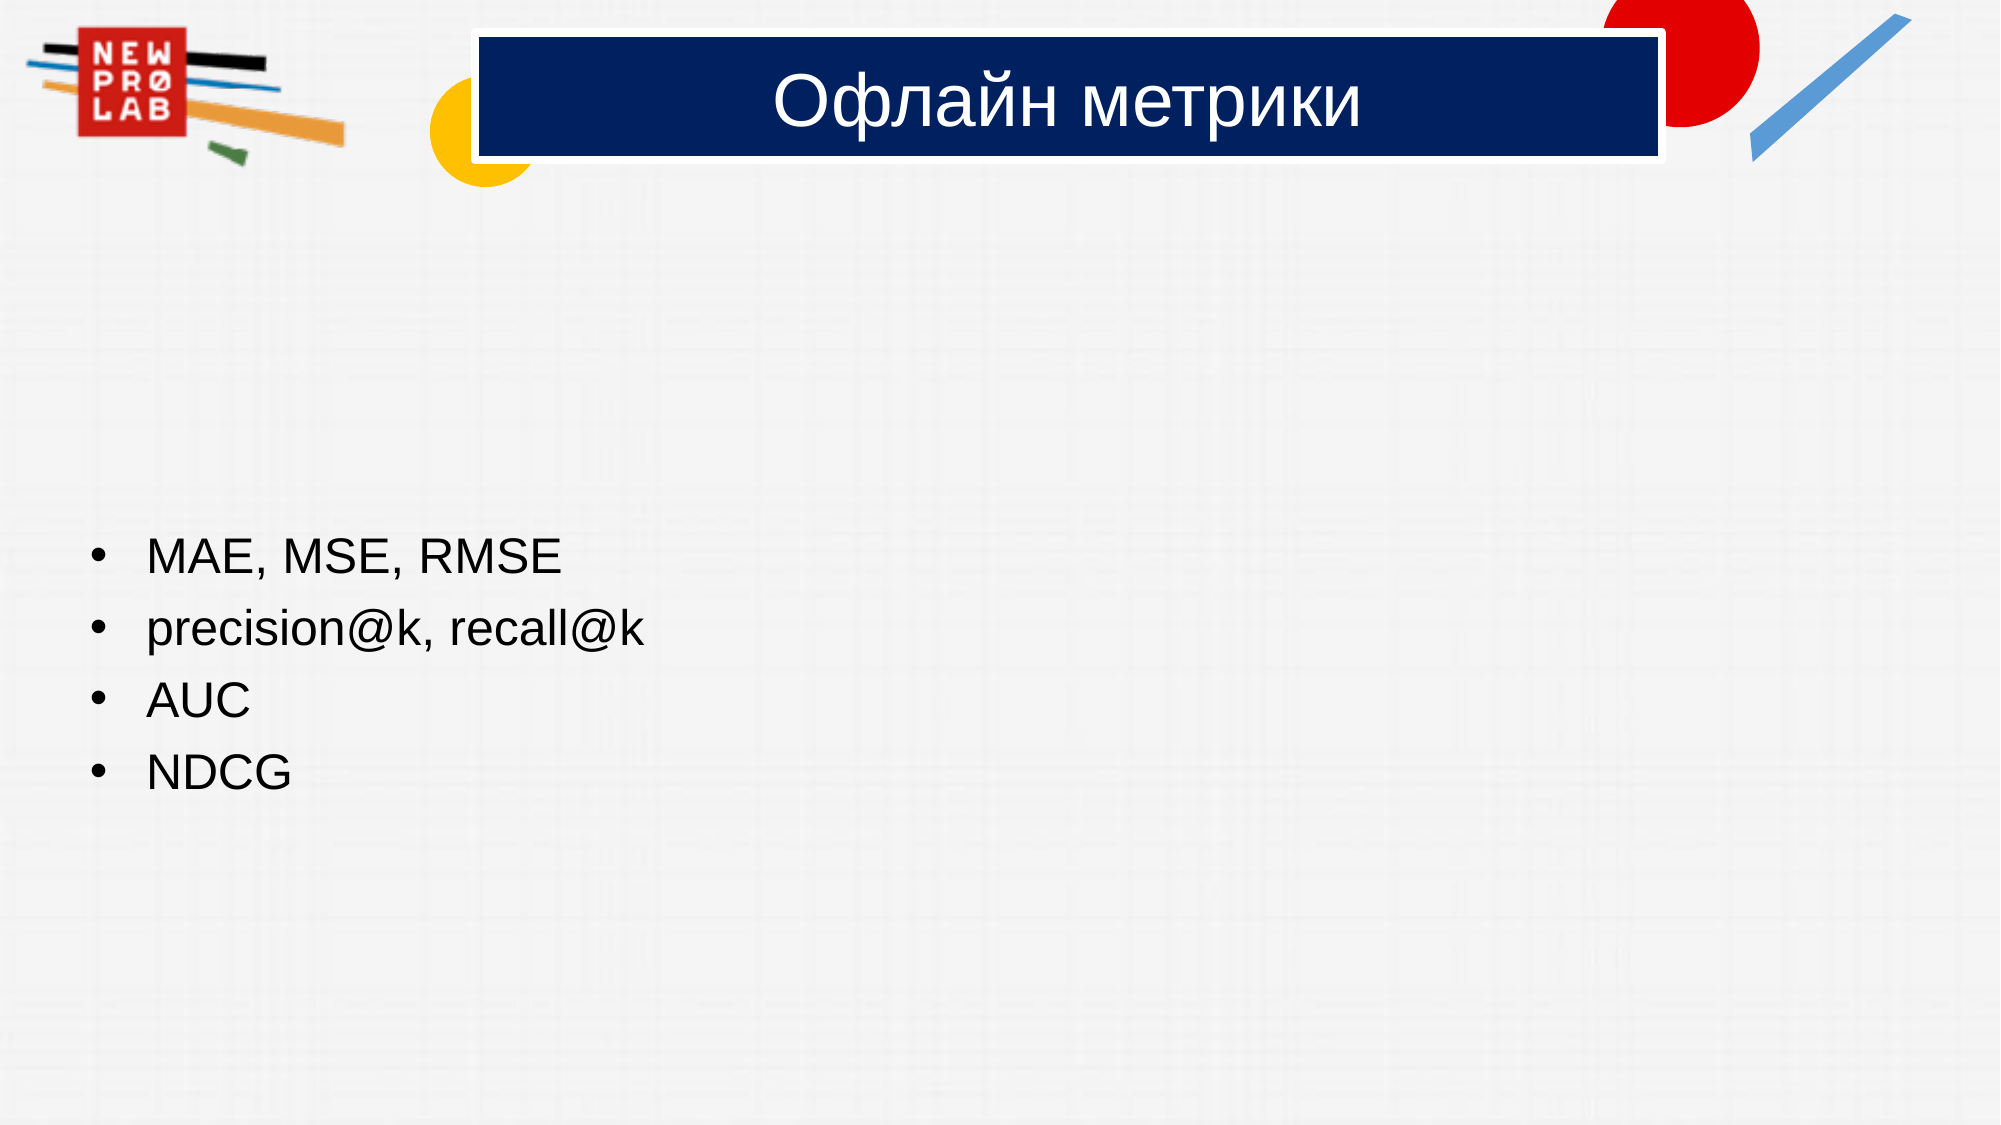

# Офлайн метрики
MAE, MSE, RMSE
precision@k, recall@k
AUC
NDCG